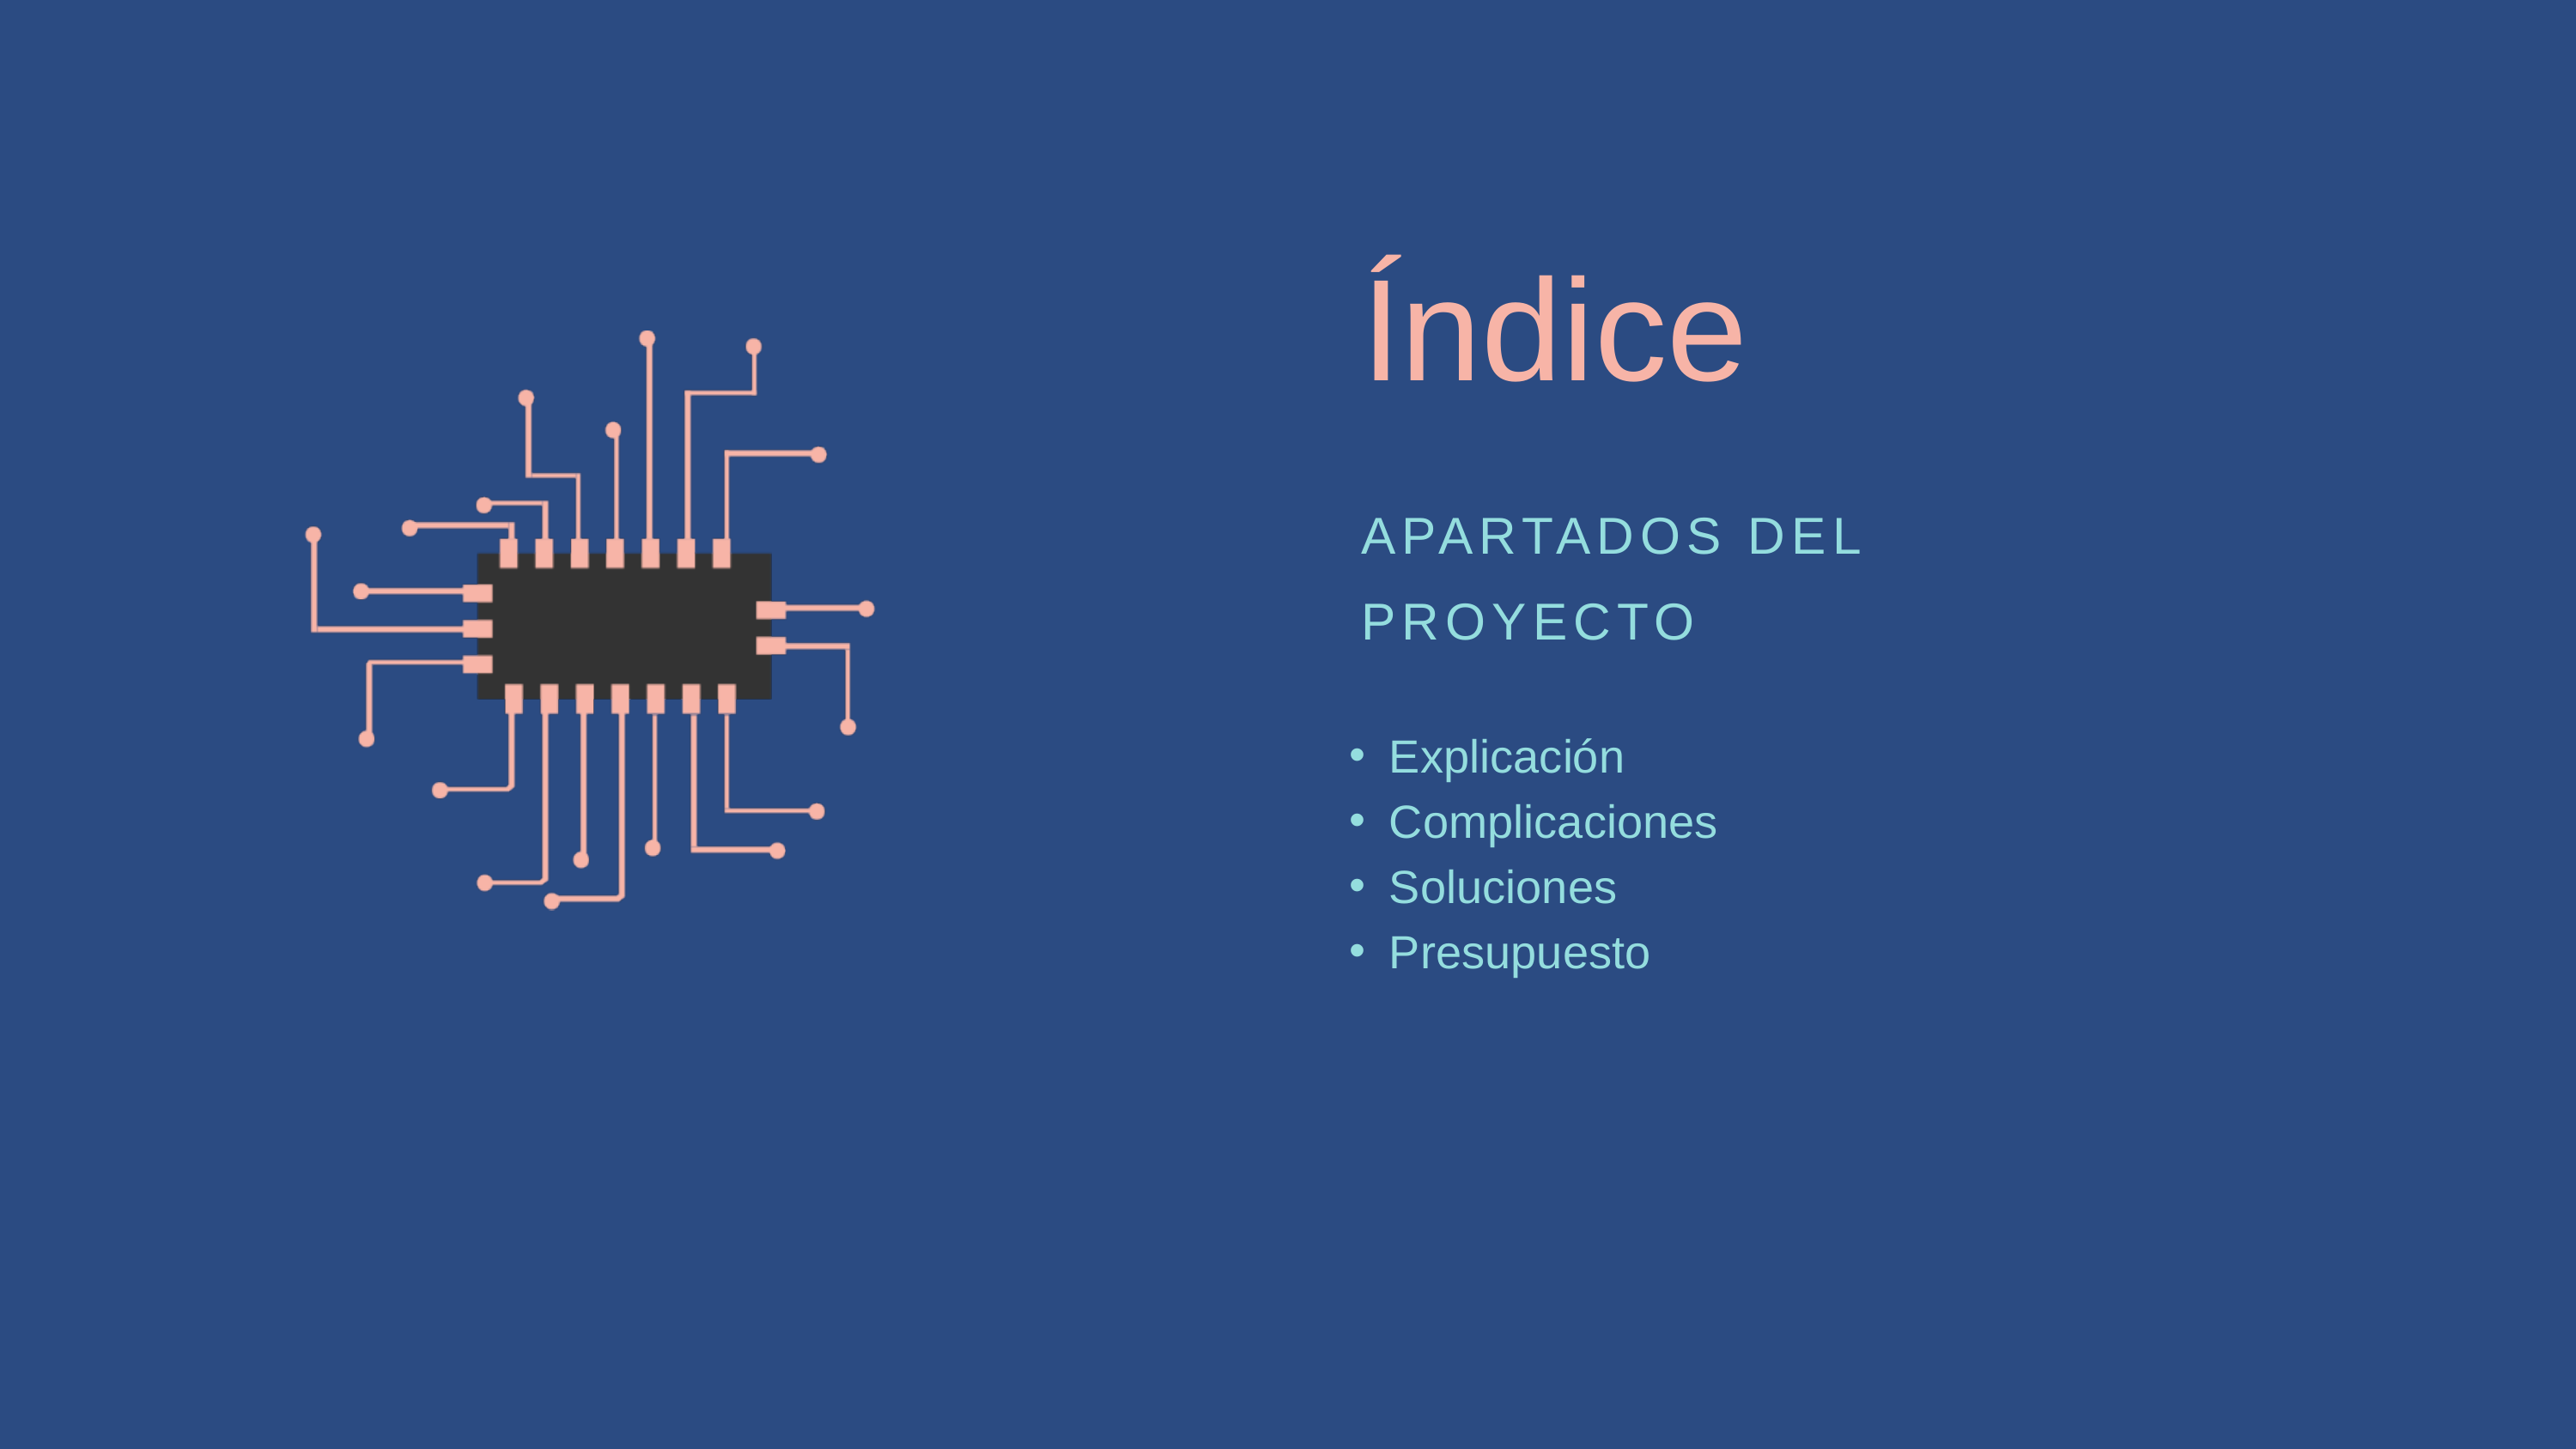

Índice
APARTADOS DEL PROYECTO
Explicación
Complicaciones
Soluciones
Presupuesto